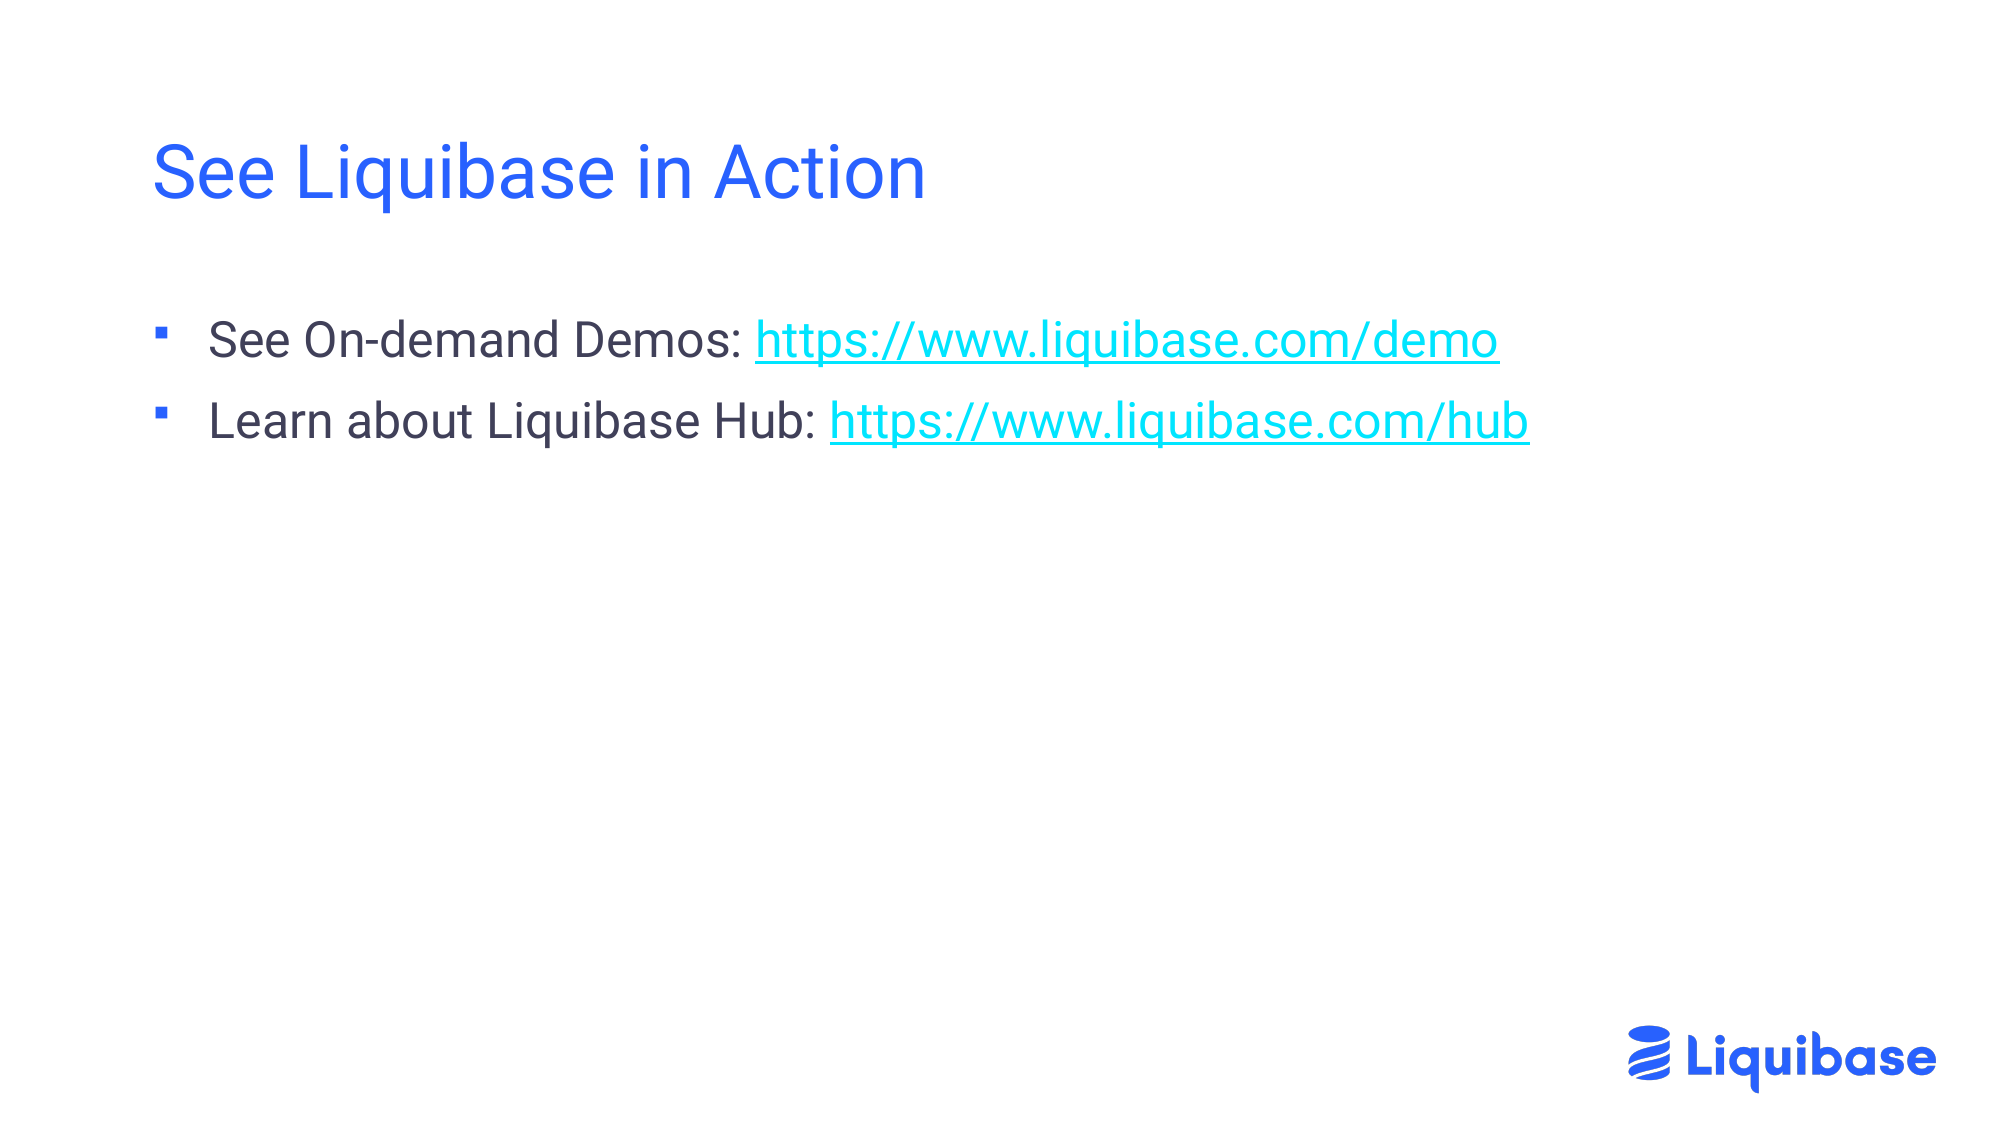

# See Liquibase in Action
See On-demand Demos: https://www.liquibase.com/demo
Learn about Liquibase Hub: https://www.liquibase.com/hub